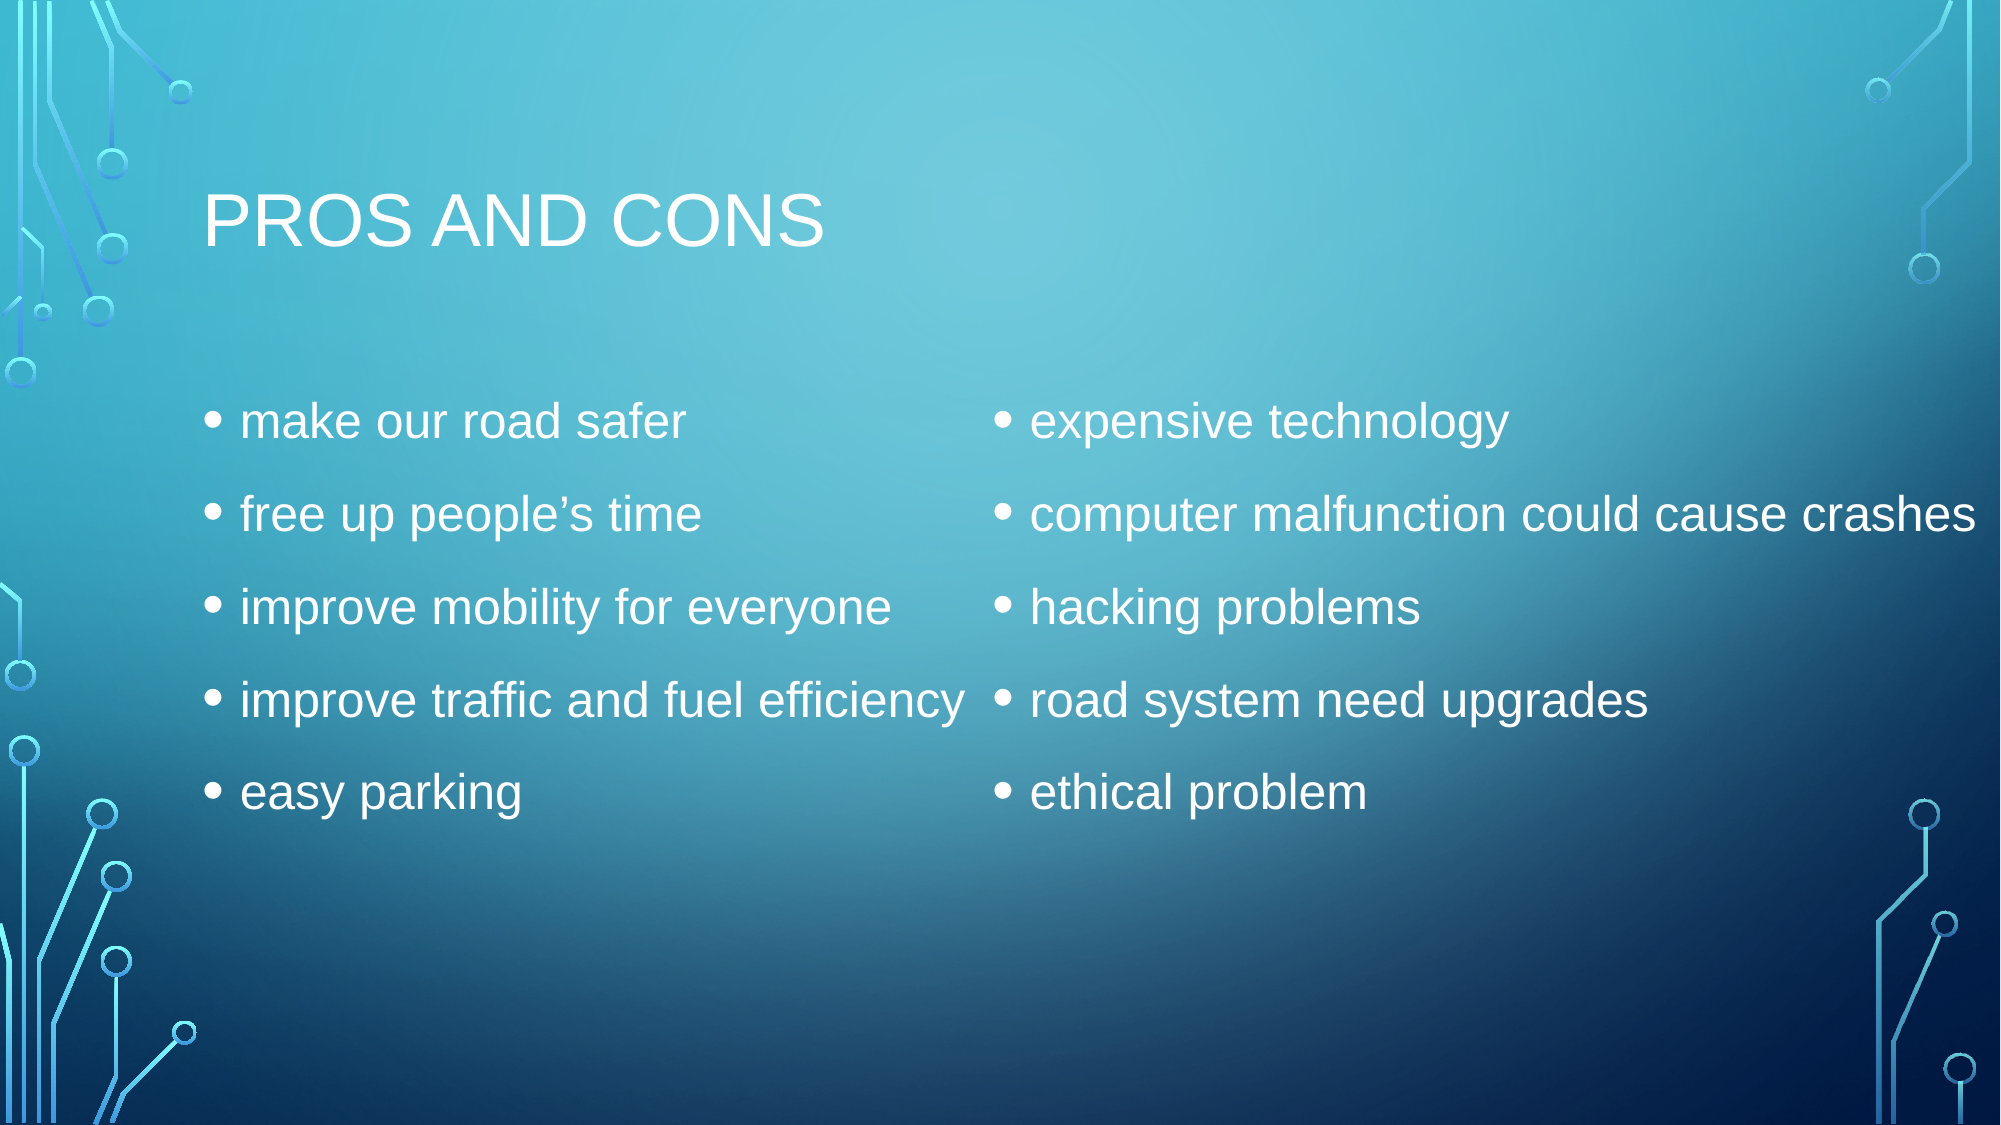

# Pros and Cons
make our road safer
free up people’s time
improve mobility for everyone
improve traffic and fuel efficiency
easy parking
expensive technology
computer malfunction could cause crashes
hacking problems
road system need upgrades
ethical problem